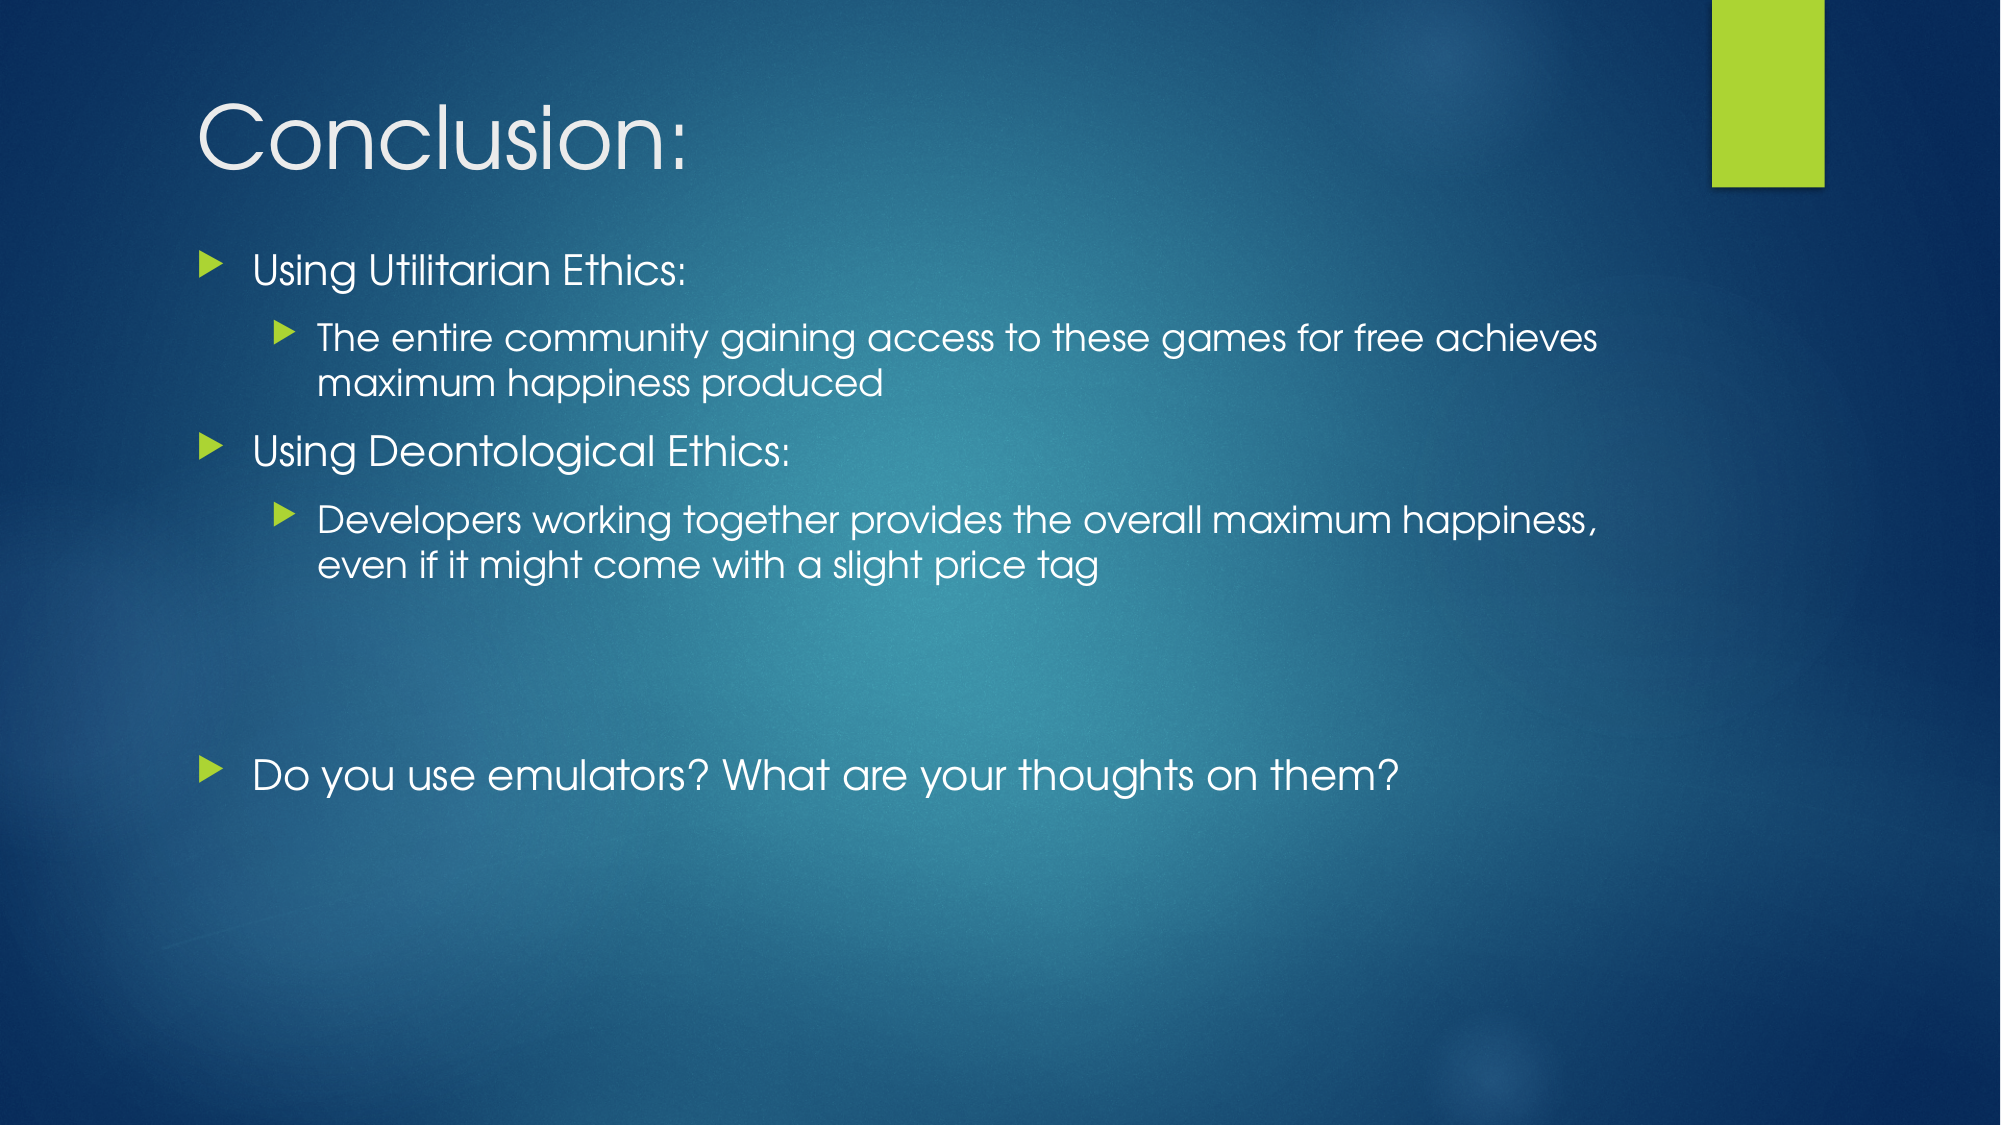

# Conclusion:
Using Utilitarian Ethics:
The entire community gaining access to these games for free achieves maximum happiness produced
Using Deontological Ethics:
Developers working together provides the overall maximum happiness, even if it might come with a slight price tag

Do you use emulators? What are your thoughts on them?